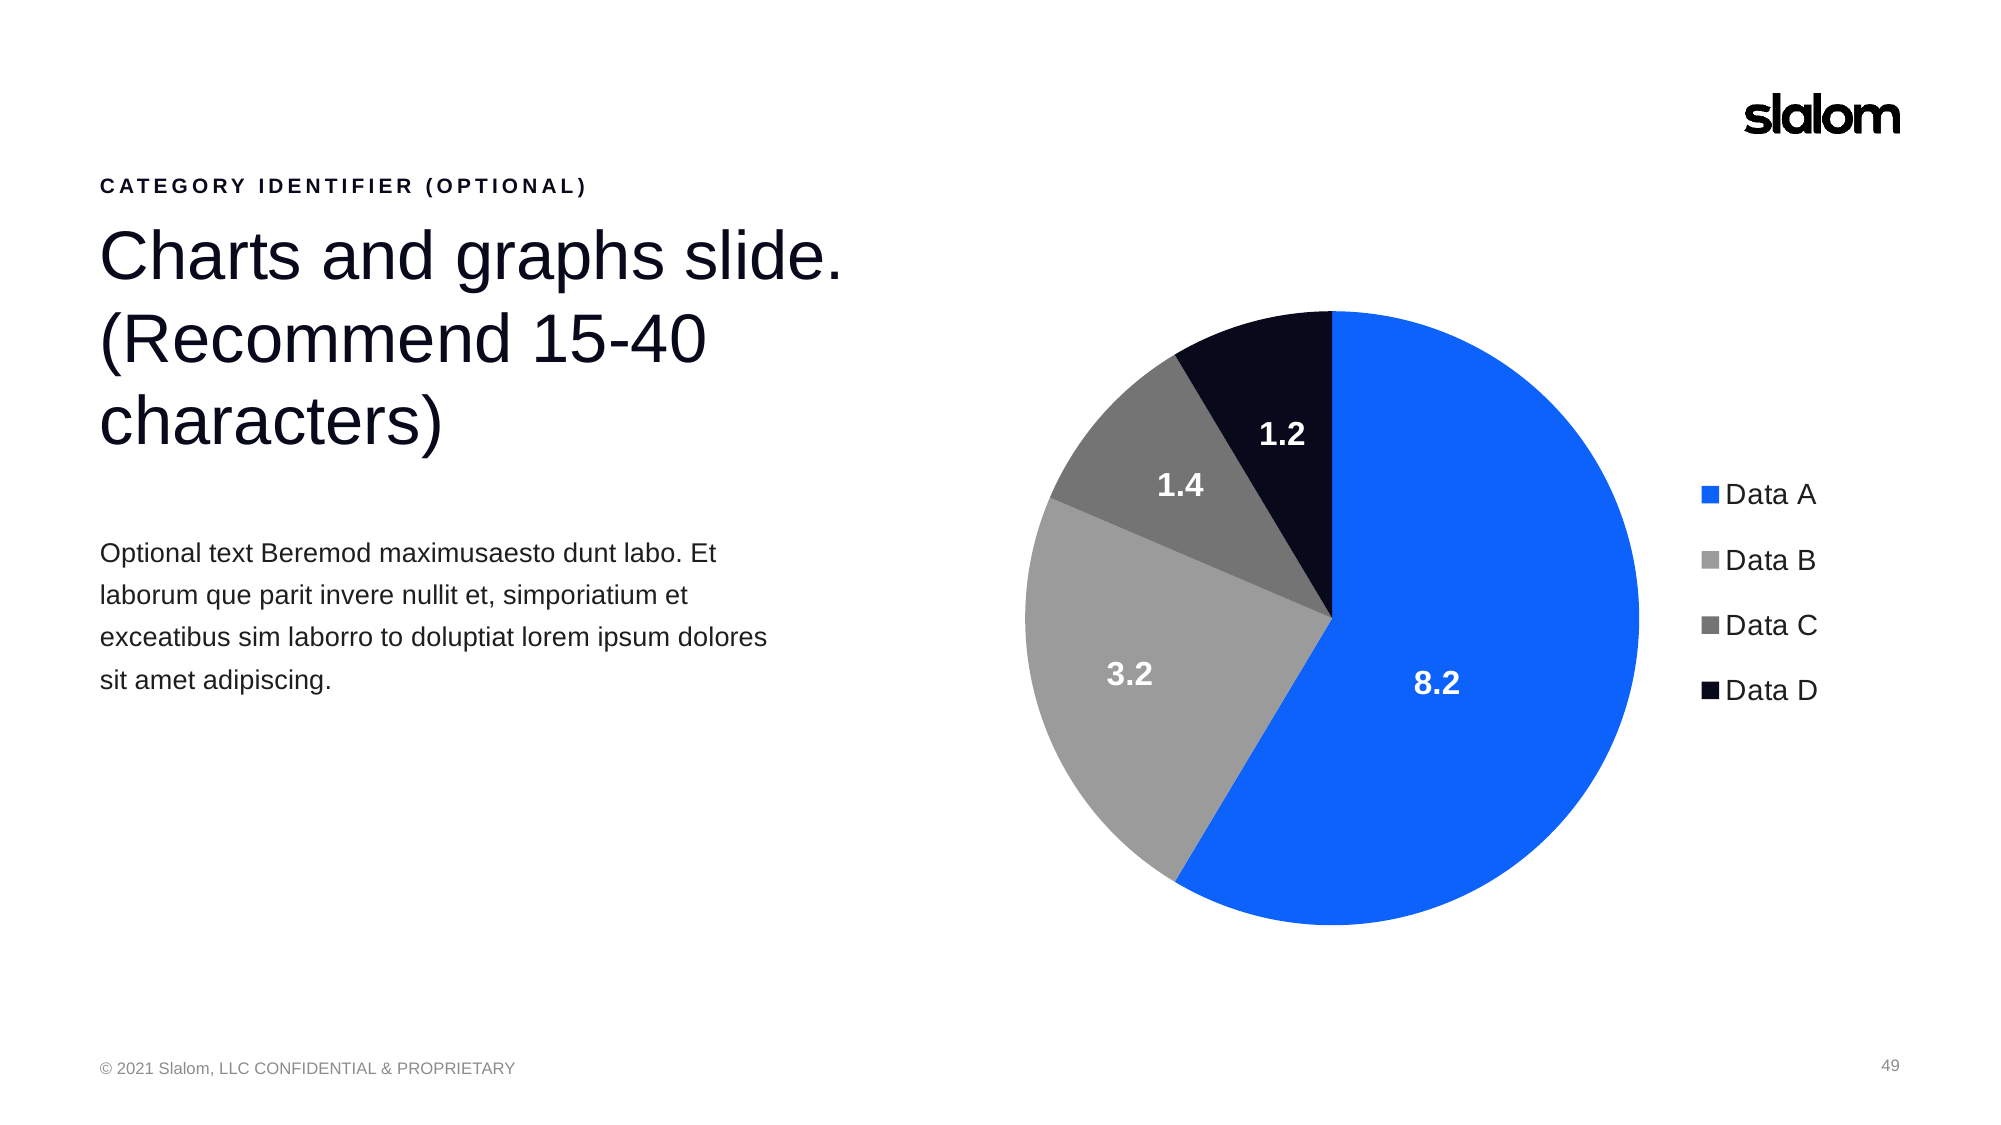

CATEGORY IDENTIFIER (OPTIONAL)

### Chart

| Category | Sales |
|---|---|
| Data A | 8.2 |
| Data B | 3.2 |
| Data C | 1.4 |
| Data D | 1.2 |
Charts and graphs slide. (Recommend 15-40 characters)
Optional text Beremod maximusaesto dunt labo. Et  laborum que parit invere nullit et, simporiatium et  exceatibus sim laborro to doluptiat lorem ipsum dolores  sit amet adipiscing.
49
© 2021 Slalom, LLC CONFIDENTIAL & PROPRIETARY